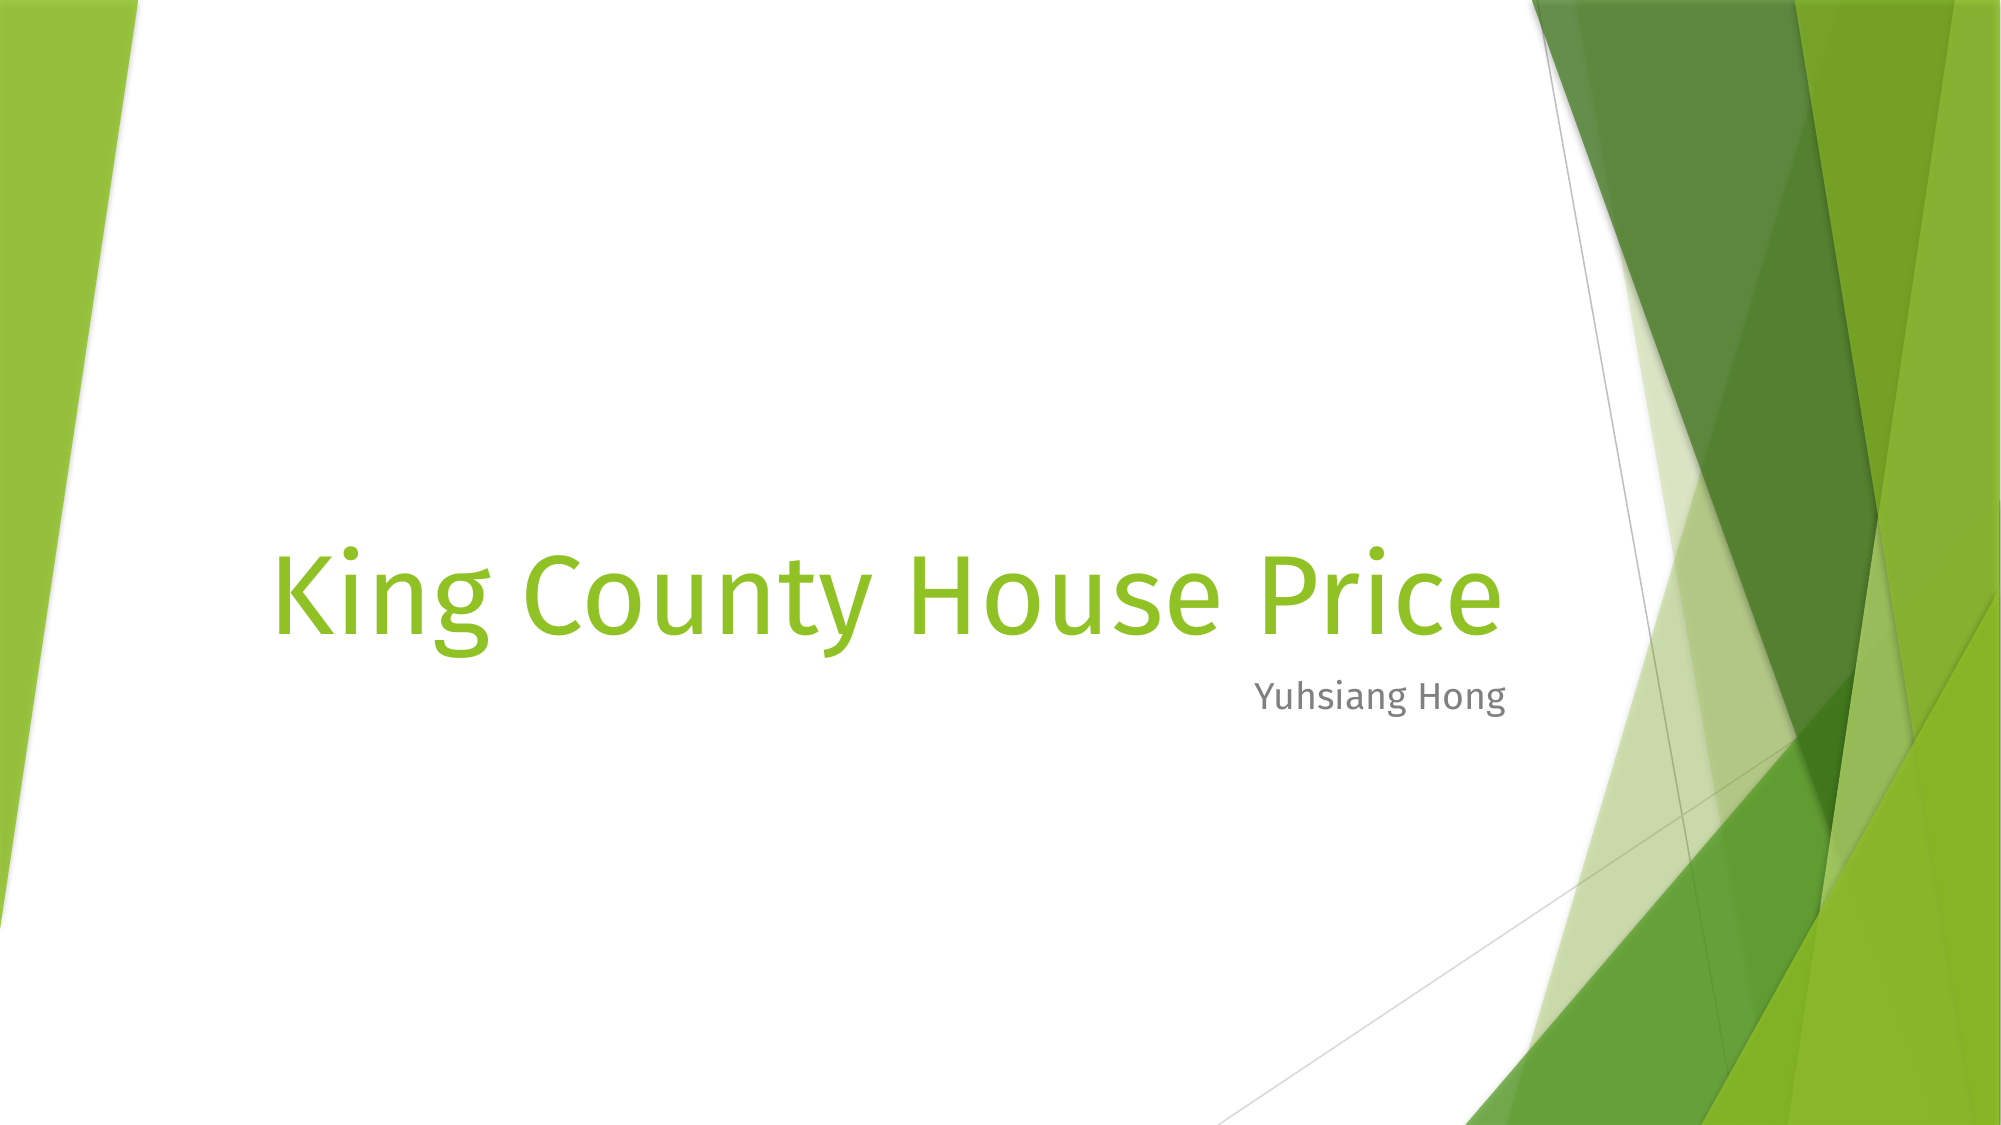

# King County House Price
Yuhsiang Hong